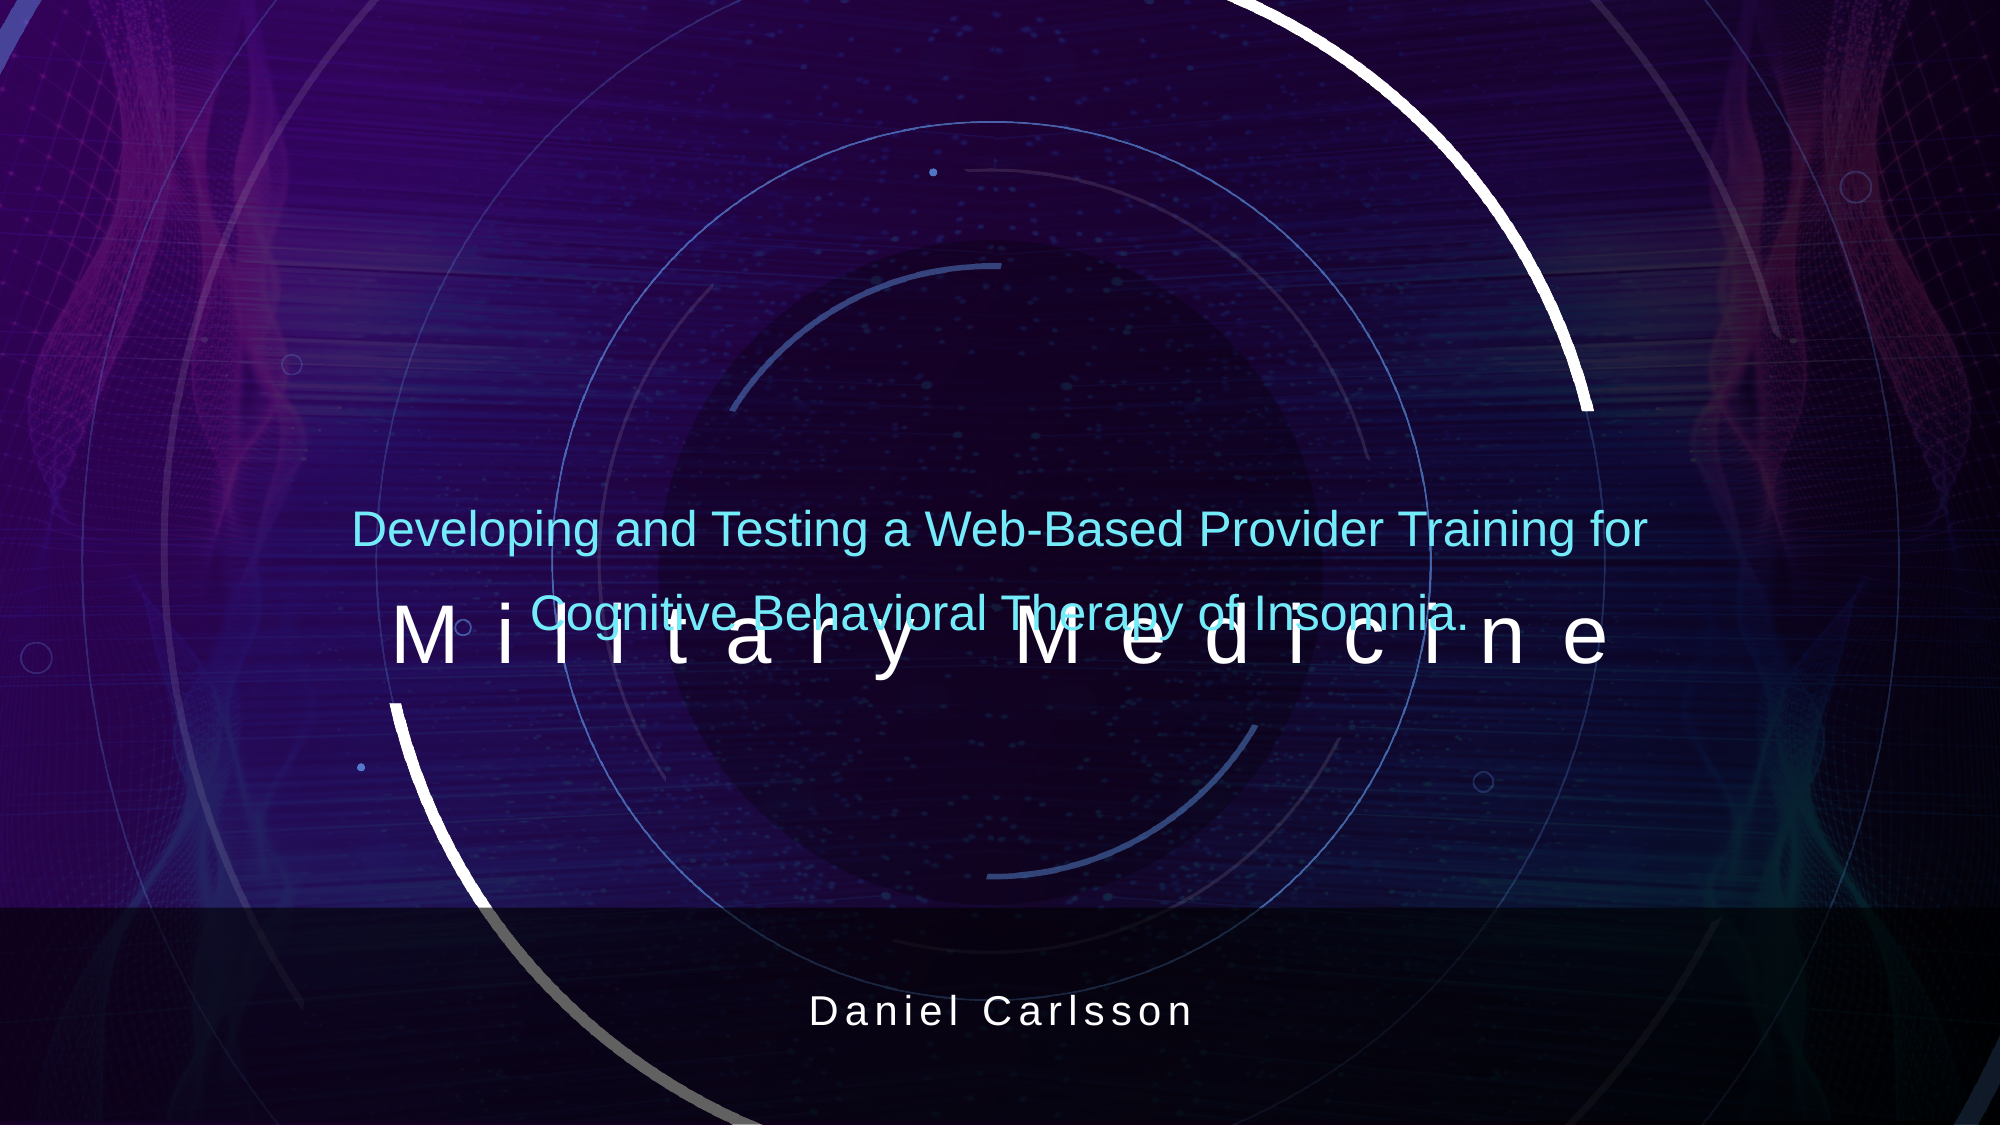

# Developing and Testing a Web-Based Provider Training for Cognitive Behavioral Therapy of Insomnia.
Military Medicine
Daniel Carlsson